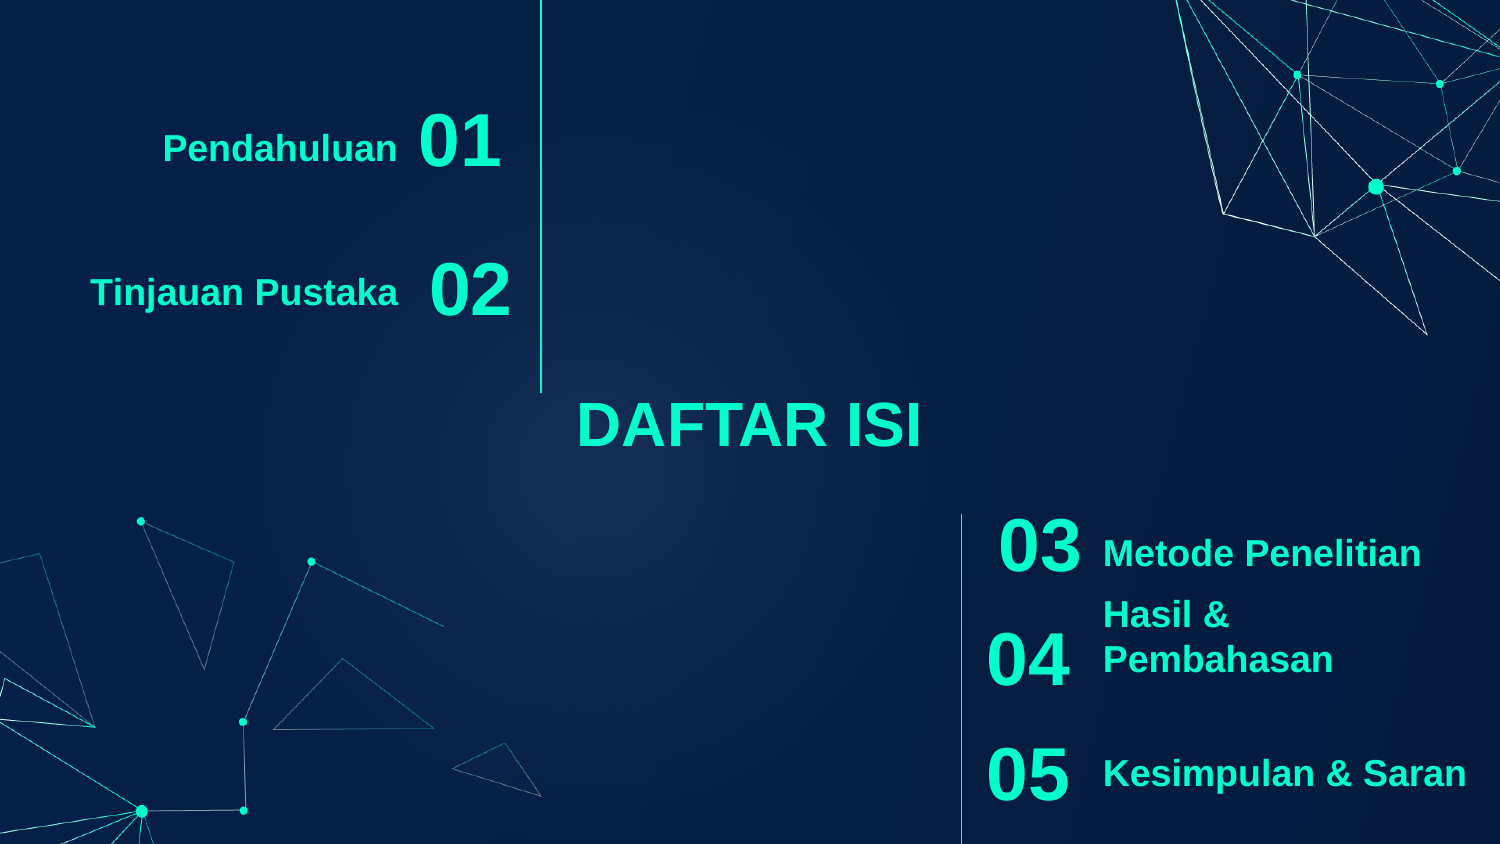

01
Pendahuluan
02
Tinjauan Pustaka
# DAFTAR ISI
03
Metode Penelitian
04
Hasil & Pembahasan
05
Kesimpulan & Saran